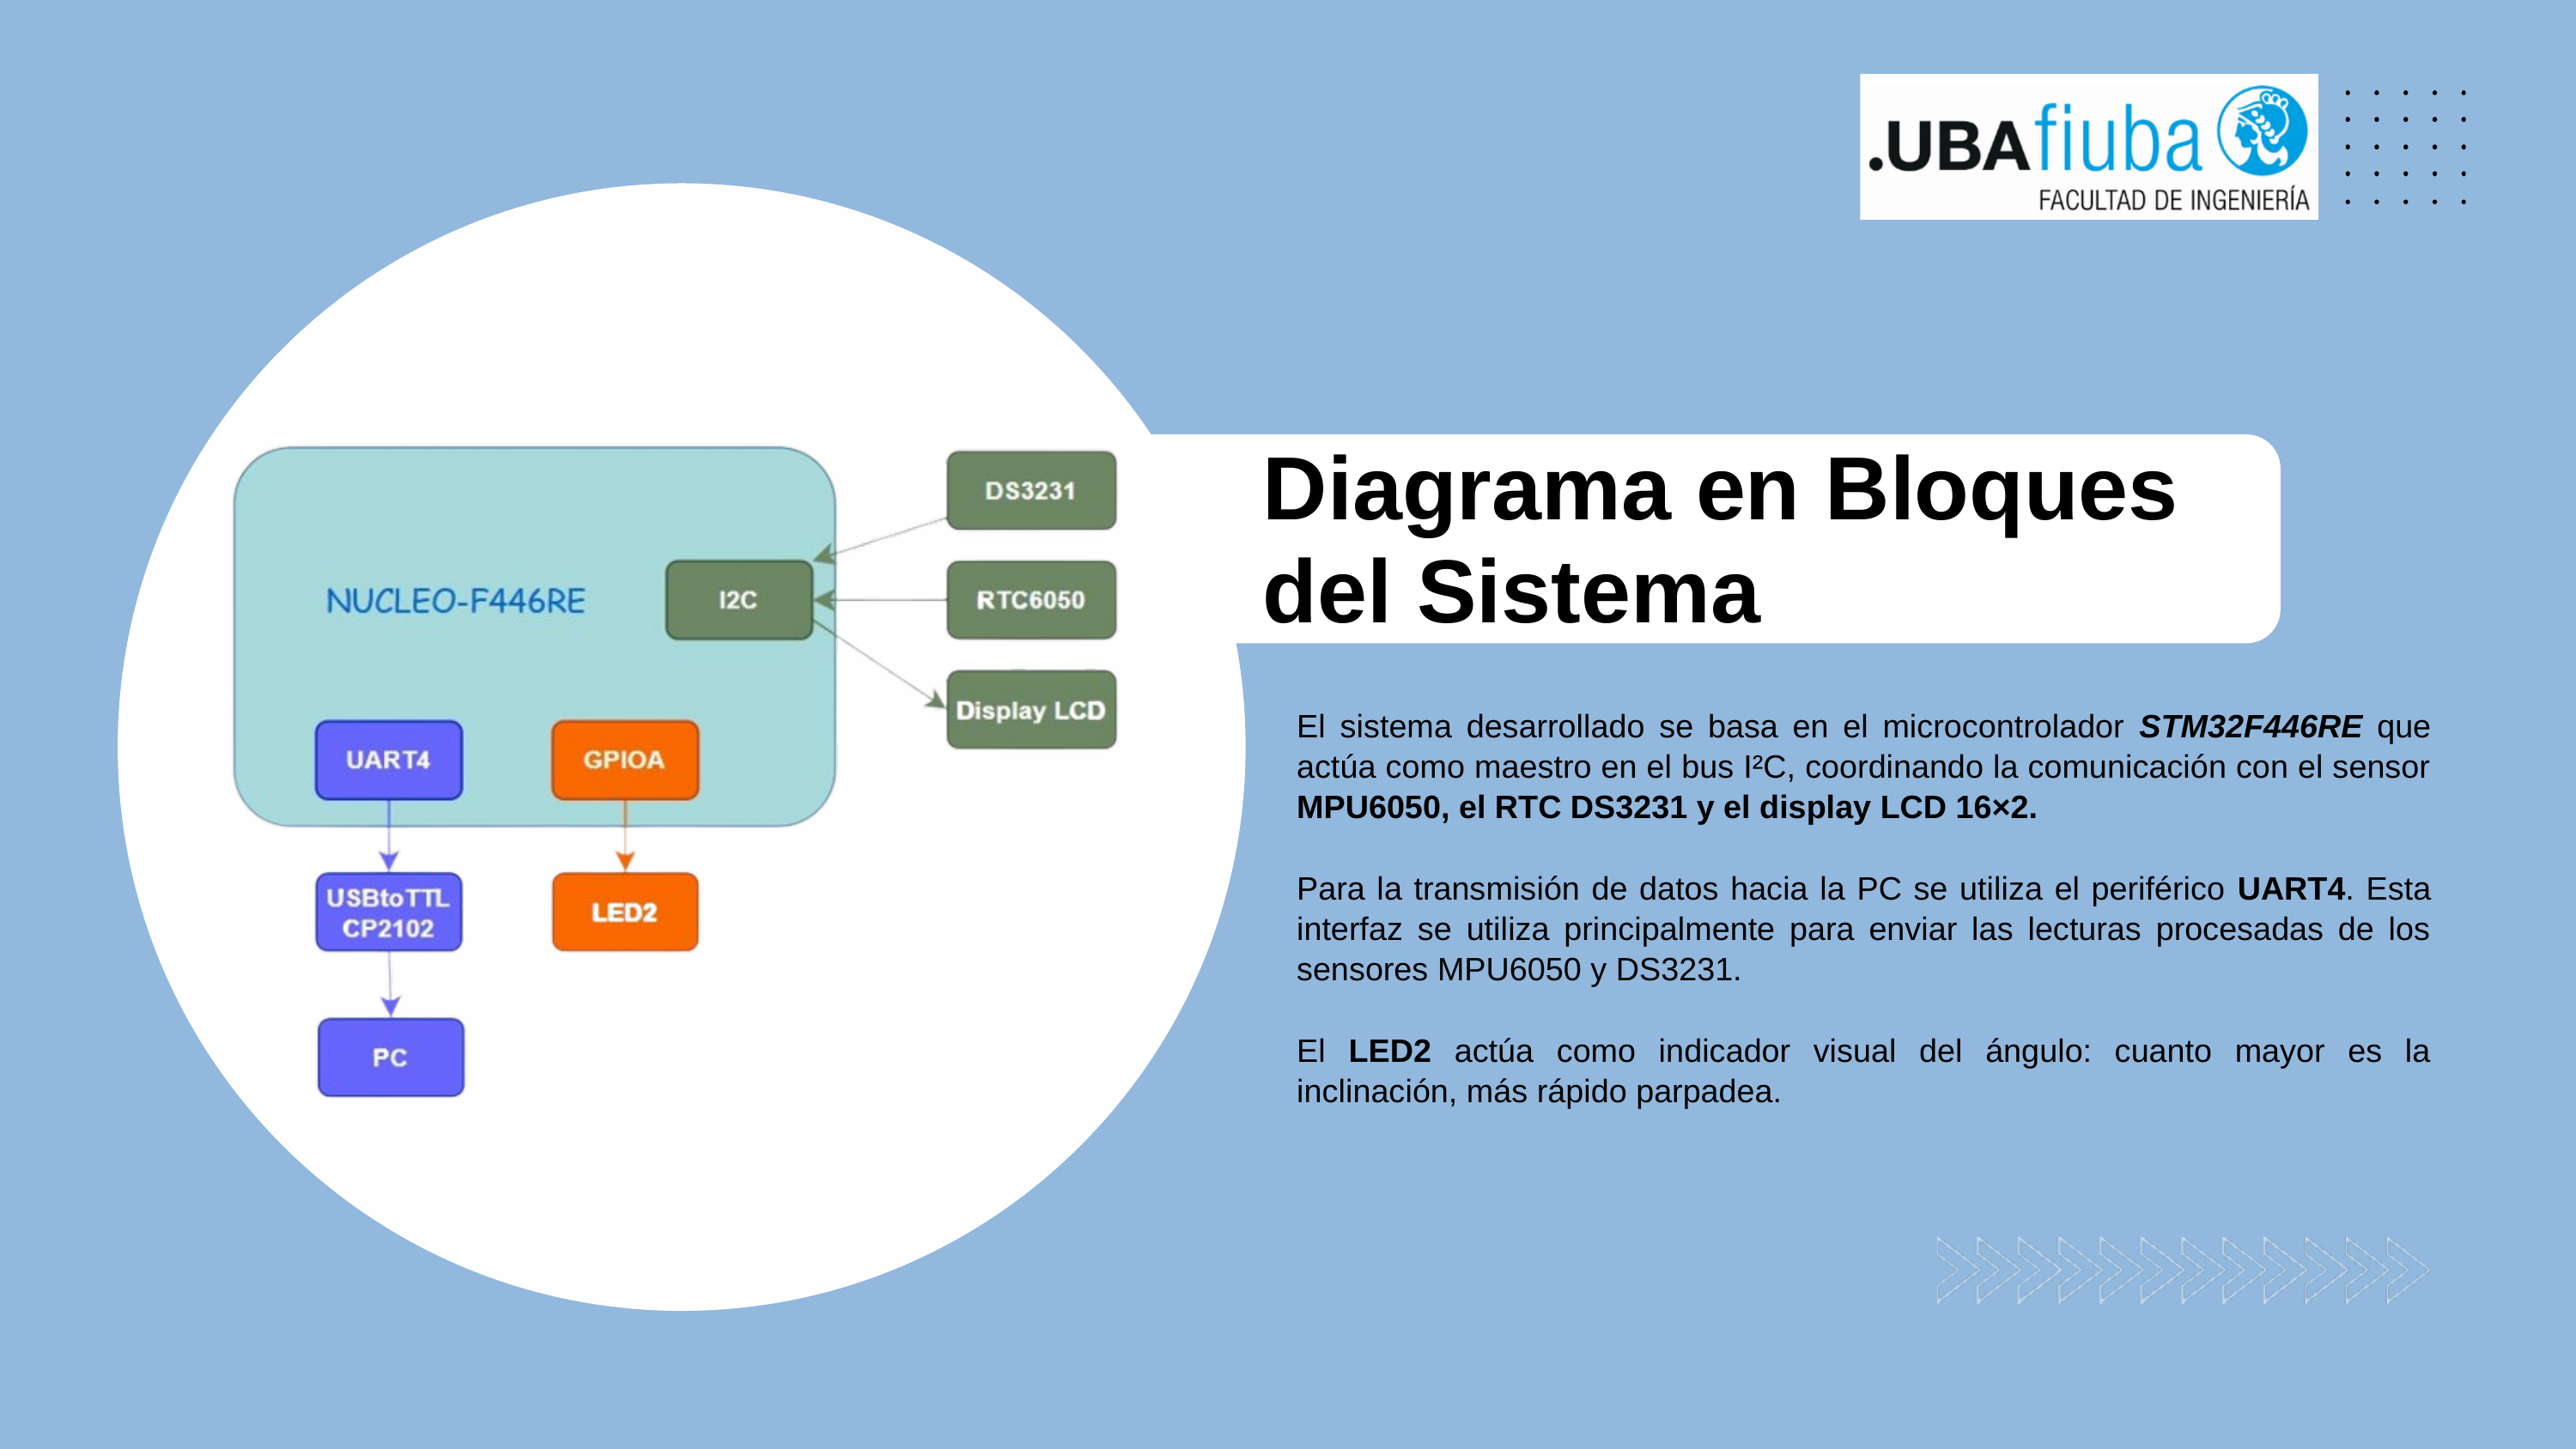

Diagrama en Bloques del Sistema
El sistema desarrollado se basa en el microcontrolador STM32F446RE que actúa como maestro en el bus I²C, coordinando la comunicación con el sensor MPU6050, el RTC DS3231 y el display LCD 16×2.

Para la transmisión de datos hacia la PC se utiliza el periférico UART4. Esta interfaz se utiliza principalmente para enviar las lecturas procesadas de los sensores MPU6050 y DS3231.

El LED2 actúa como indicador visual del ángulo: cuanto mayor es la inclinación, más rápido parpadea.